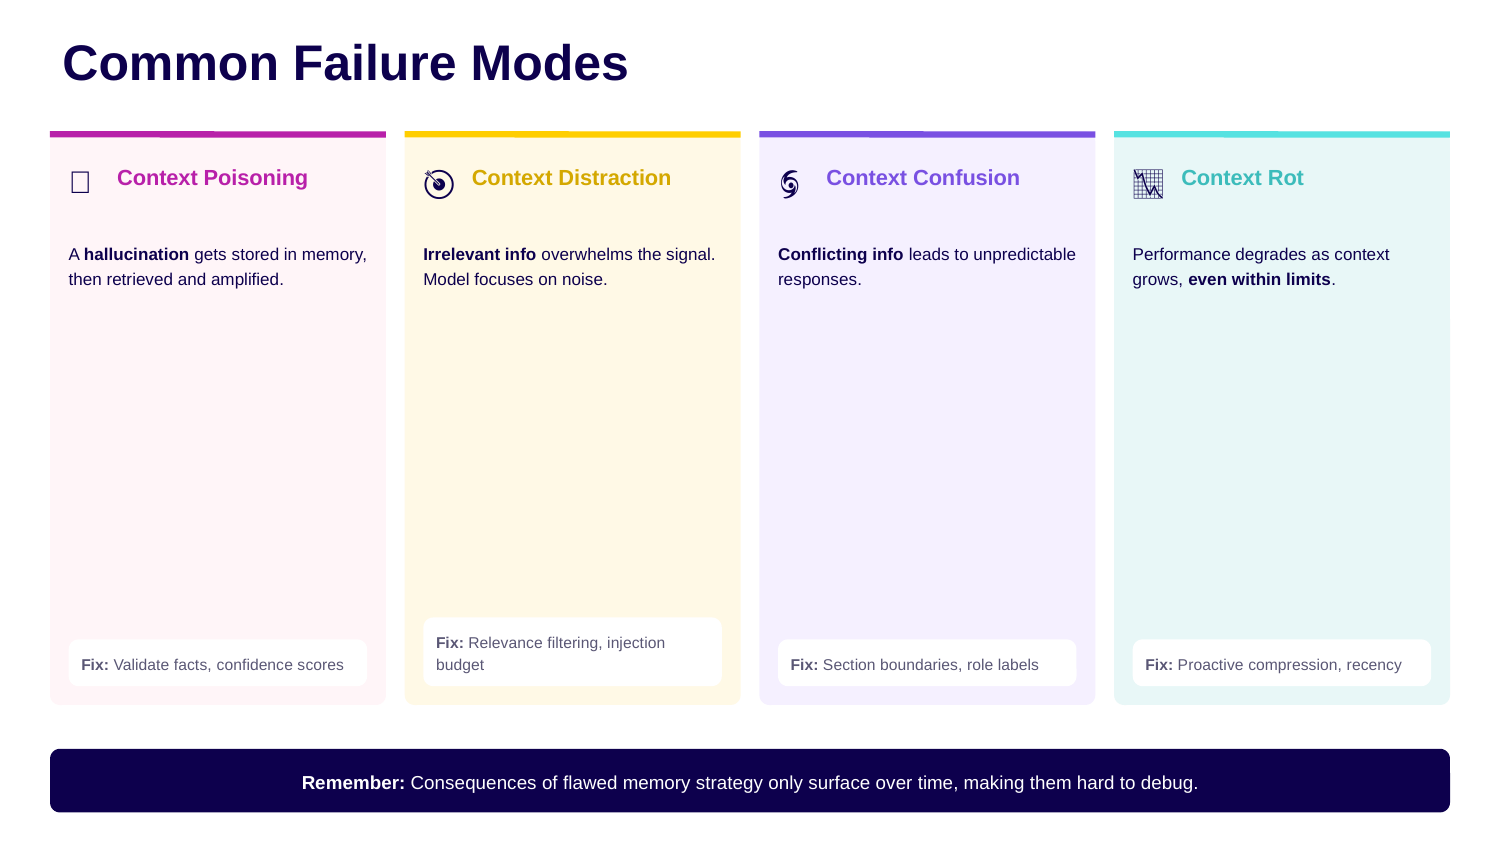

Common Failure Modes

🦠
🎯
🌀
📉
Context Poisoning
Context Distraction
Context Confusion
Context Rot
A hallucination gets stored in memory, then retrieved and amplified.
Irrelevant info overwhelms the signal. Model focuses on noise.
Conflicting info leads to unpredictable responses.
Performance degrades as context grows, even within limits.

Fix: Relevance filtering, injection budget

Fix: Validate facts, confidence scores
Fix: Section boundaries, role labels
Fix: Proactive compression, recency

Remember: Consequences of flawed memory strategy only surface over time, making them hard to debug.